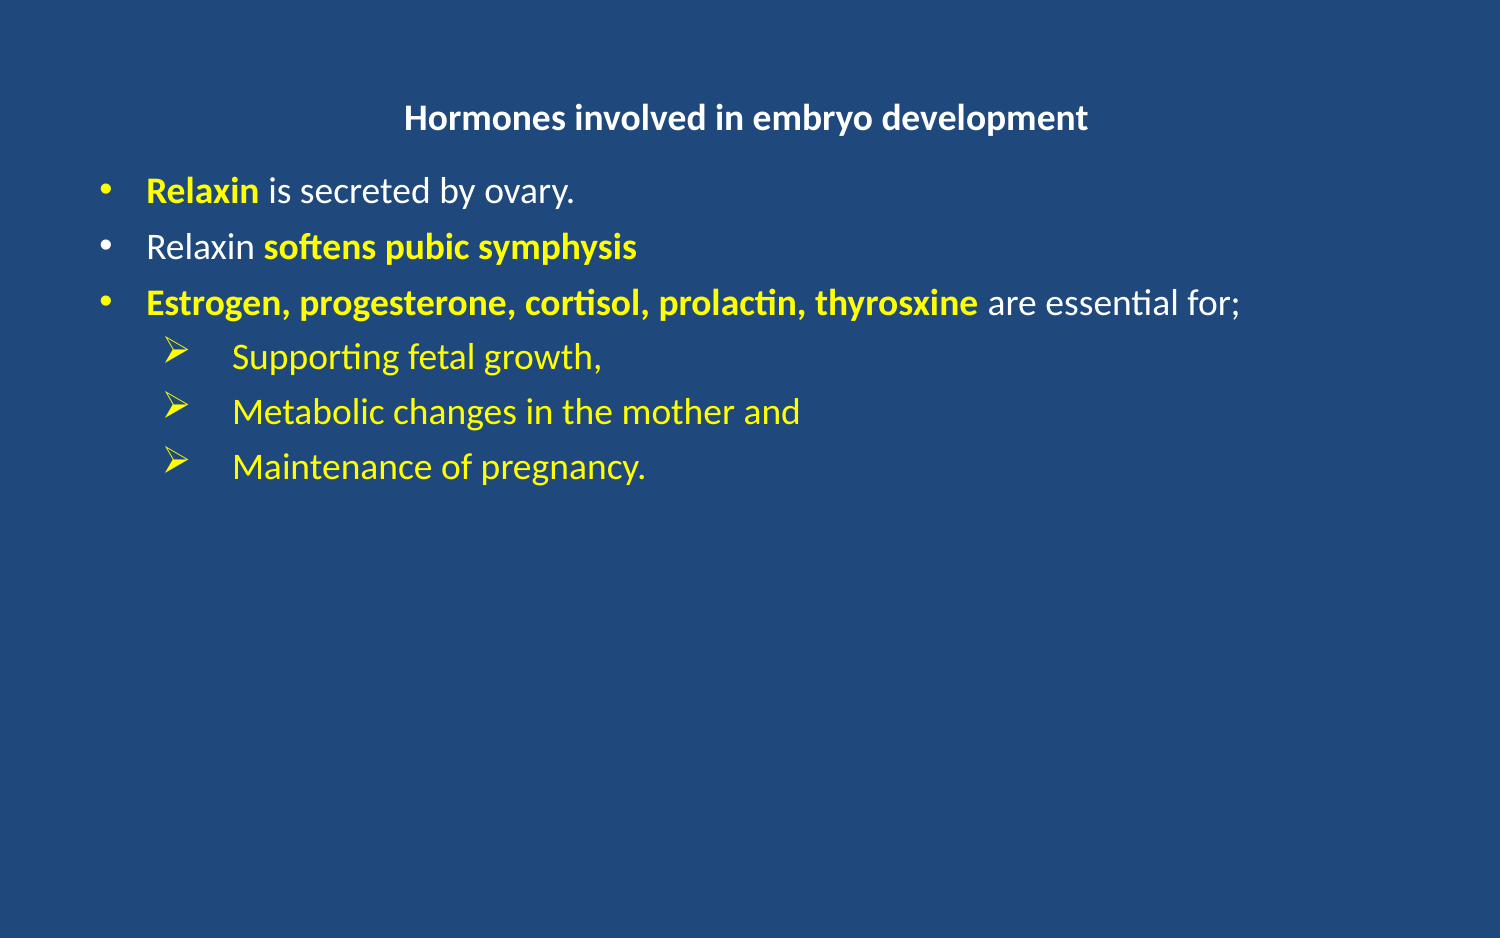

# Hormones involved in embryo development
Relaxin is secreted by ovary.
Relaxin softens pubic symphysis
Estrogen, progesterone, cortisol, prolactin, thyrosxine are essential for;
Supporting fetal growth,
Metabolic changes in the mother and
Maintenance of pregnancy.